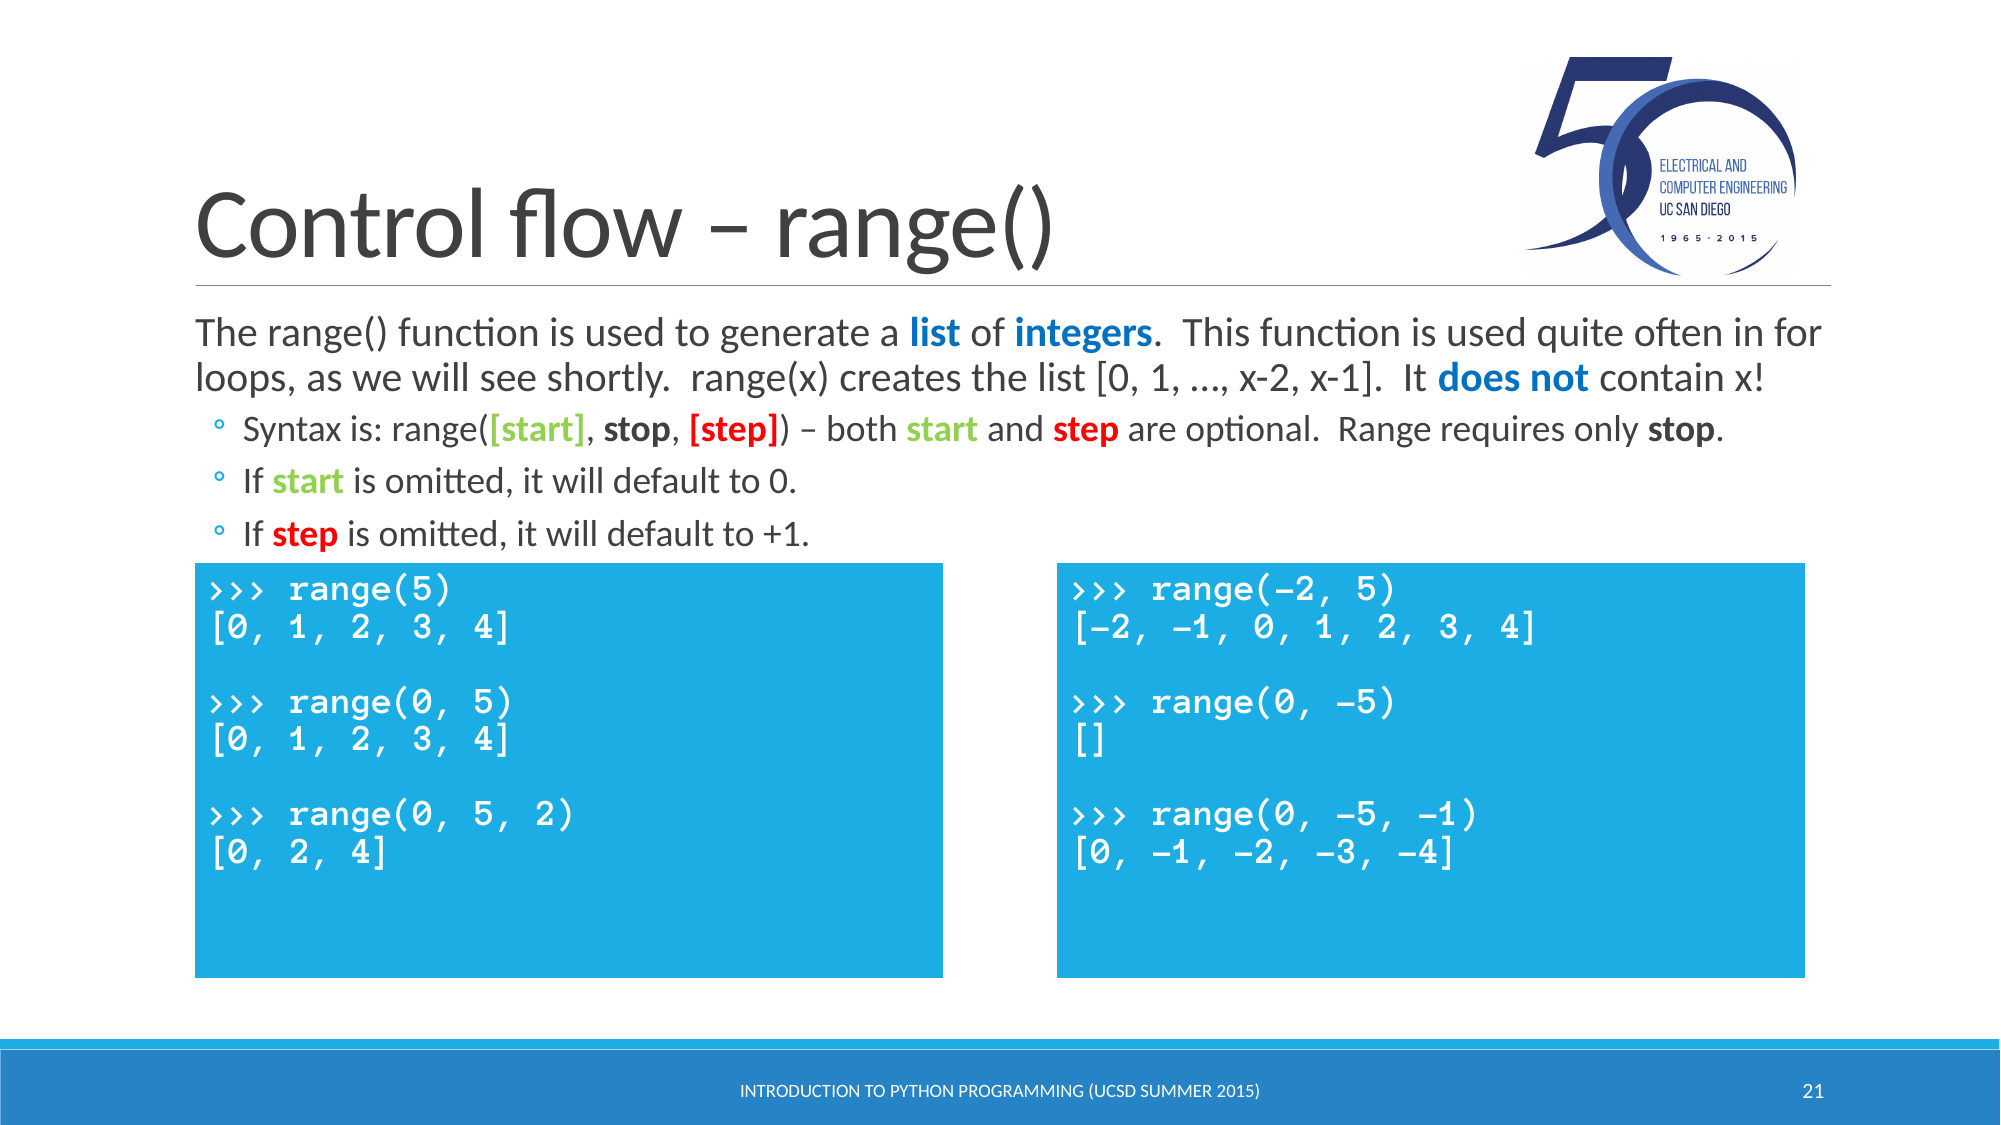

# Control flow – range()
The range() function is used to generate a list of integers.  This function is used quite often in for loops, as we will see shortly.  range(x) creates the list [0, 1, …, x-2, x-1].  It does not contain x!
Syntax is: range([start], stop, [step]) – both start and step are optional.  Range requires only stop.
If start is omitted, it will default to 0.
If step is omitted, it will default to +1.

| >>> range(5) [0, 1, 2, 3, 4] >>> range(0, 5) [0, 1, 2, 3, 4] >>> range(0, 5, 2) [0, 2, 4] |
| --- |
| >>> range(-2, 5) [-2, -1, 0, 1, 2, 3, 4] >>> range(0, -5) [] >>> range(0, -5, -1) [0, -1, -2, -3, -4] |
| --- |
Introduction to Python Programming (UCSD Summer 2015)
21